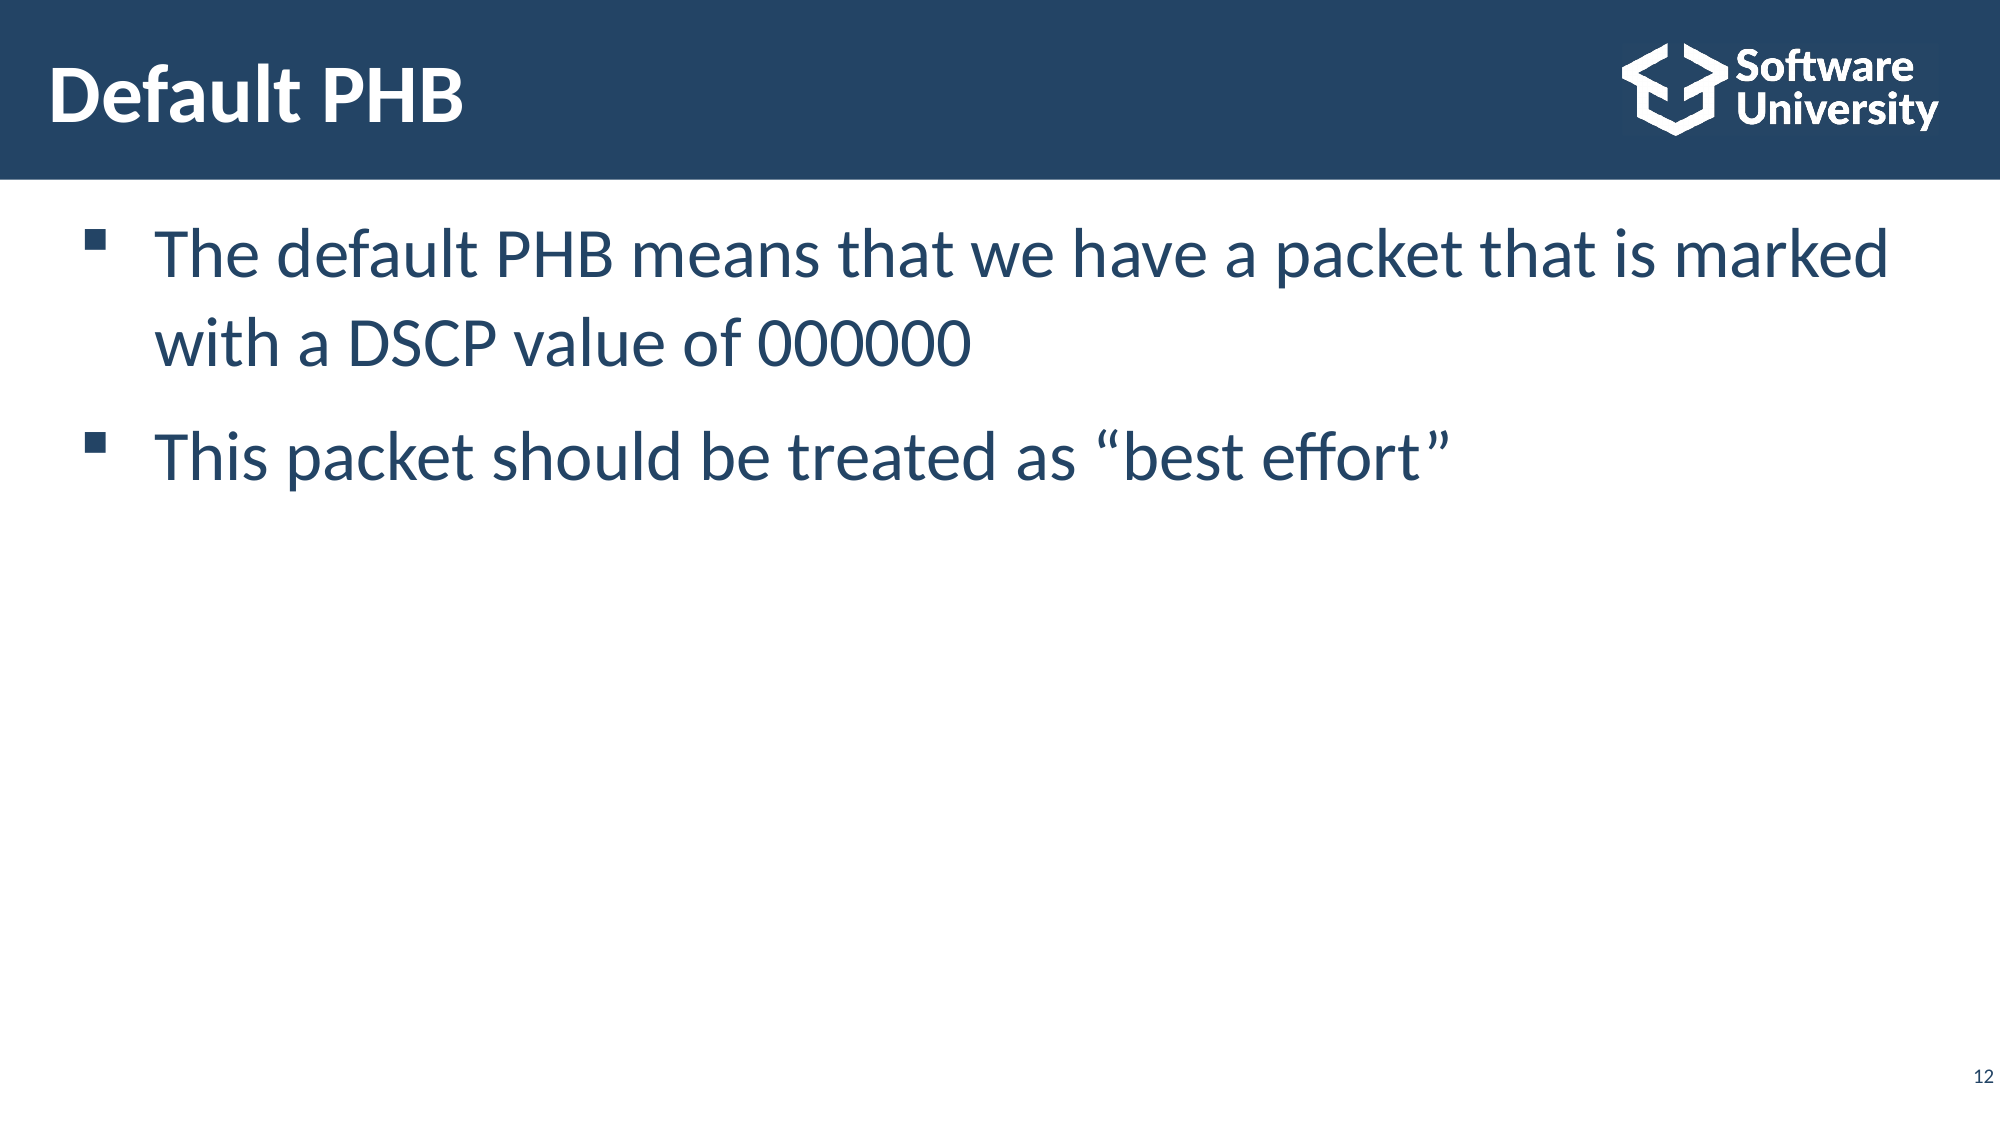

# Default PHB
The default PHB means that we have a packet that is marked
with a DSCP value of 000000
This packet should be treated as “best effort”
12